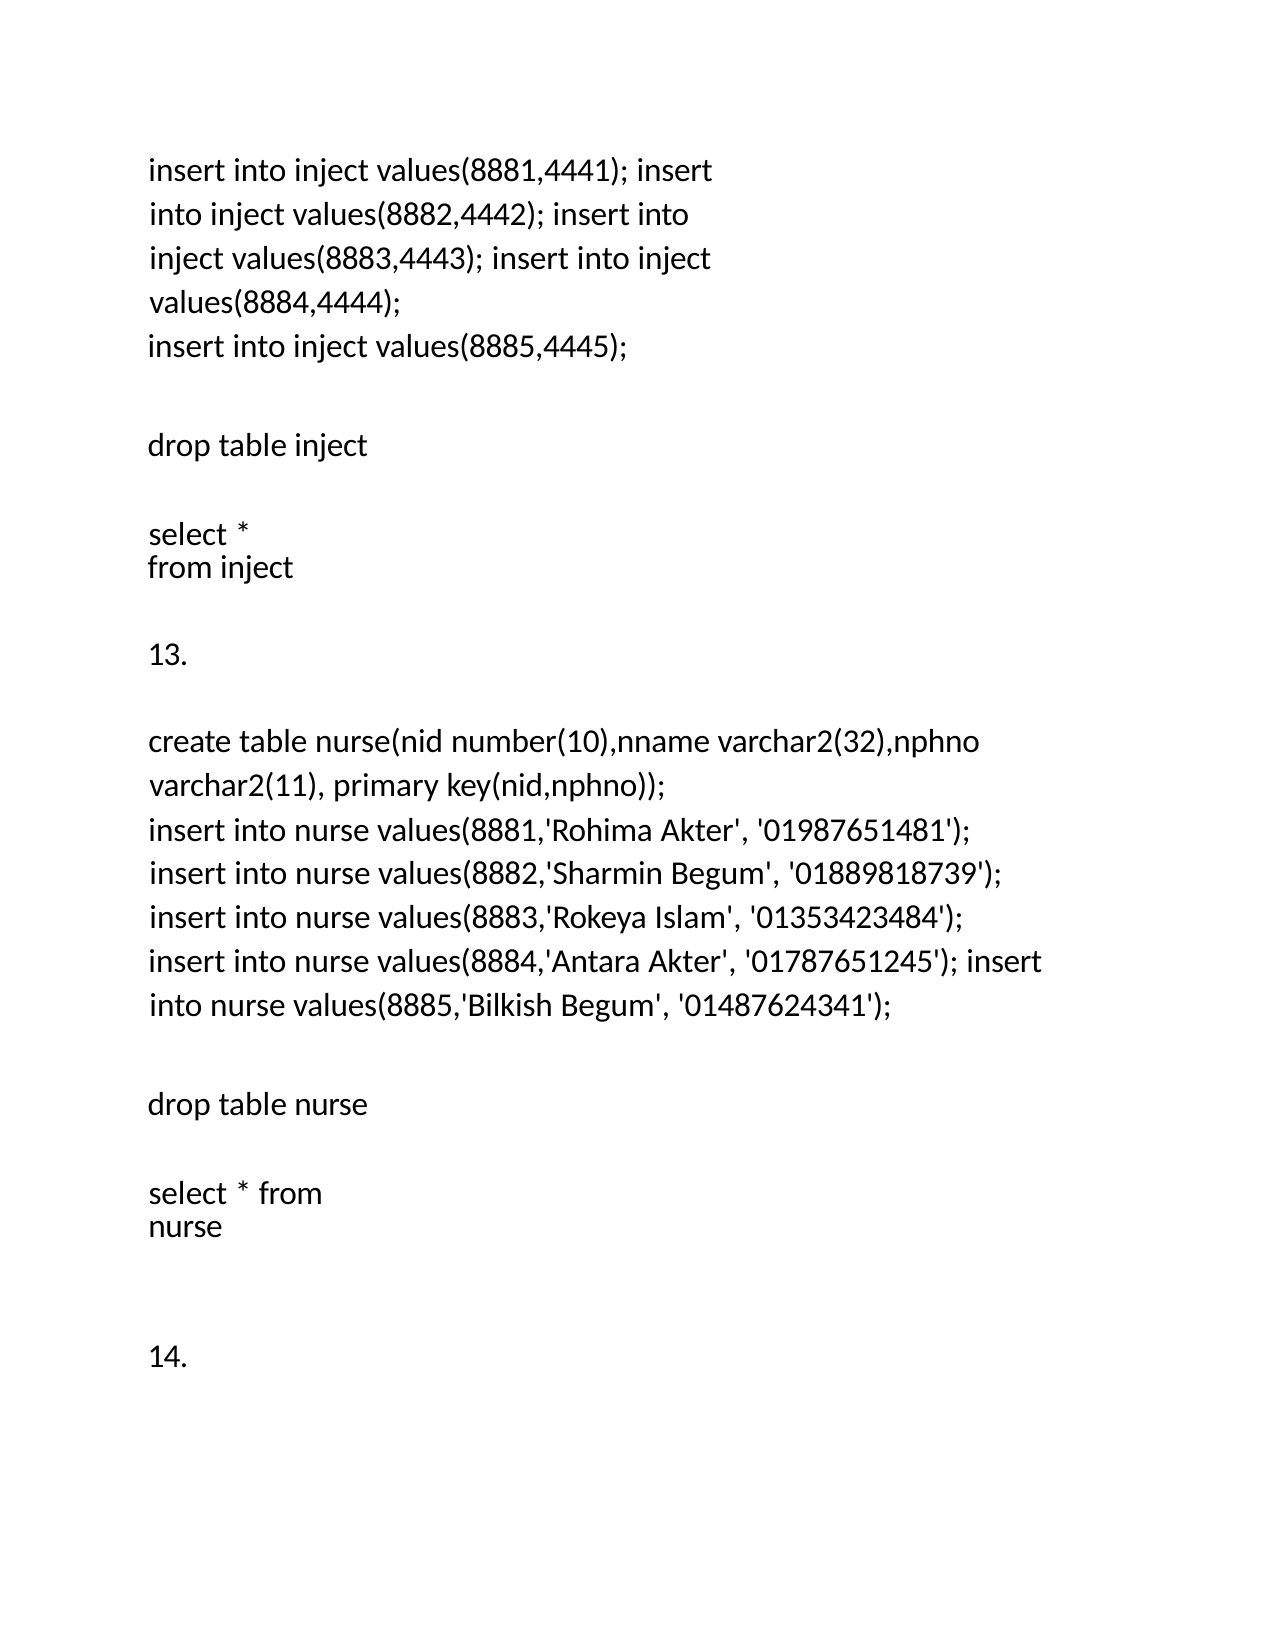

insert into inject values(8881,4441); insert into inject values(8882,4442); insert into inject values(8883,4443); insert into inject values(8884,4444);
insert into inject values(8885,4445);
drop table inject select *
from inject

13.

create table nurse(nid number(10),nname varchar2(32),nphno varchar2(11), primary key(nid,nphno));
insert into nurse values(8881,'Rohima Akter', '01987651481'); insert into nurse values(8882,'Sharmin Begum', '01889818739'); insert into nurse values(8883,'Rokeya Islam', '01353423484');
insert into nurse values(8884,'Antara Akter', '01787651245'); insert into nurse values(8885,'Bilkish Begum', '01487624341');
drop table nurse select * from
nurse

14.